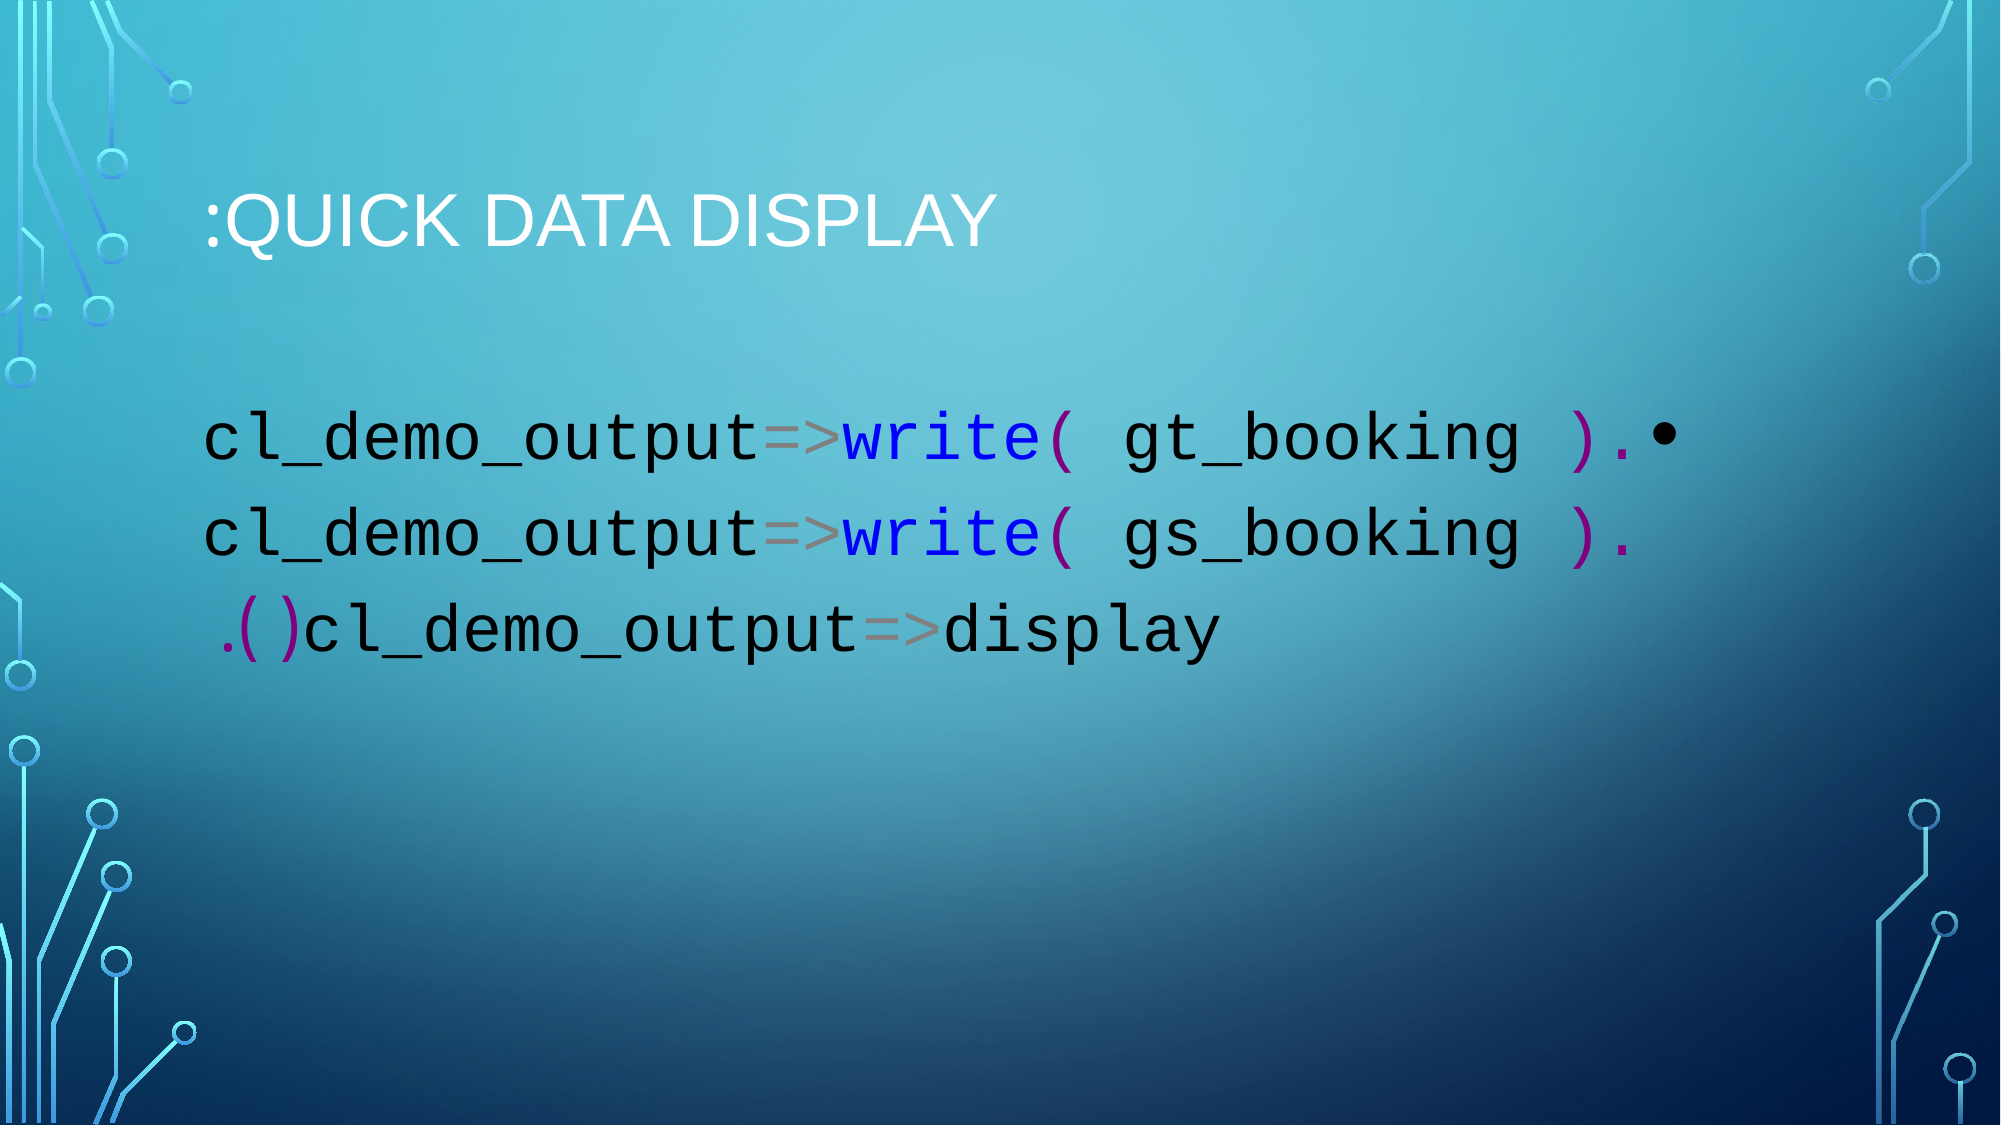

# Quick data display:
cl_demo_output=>write( gt_booking ).
cl_demo_output=>write( gs_booking ).
cl_demo_output=>display( ).